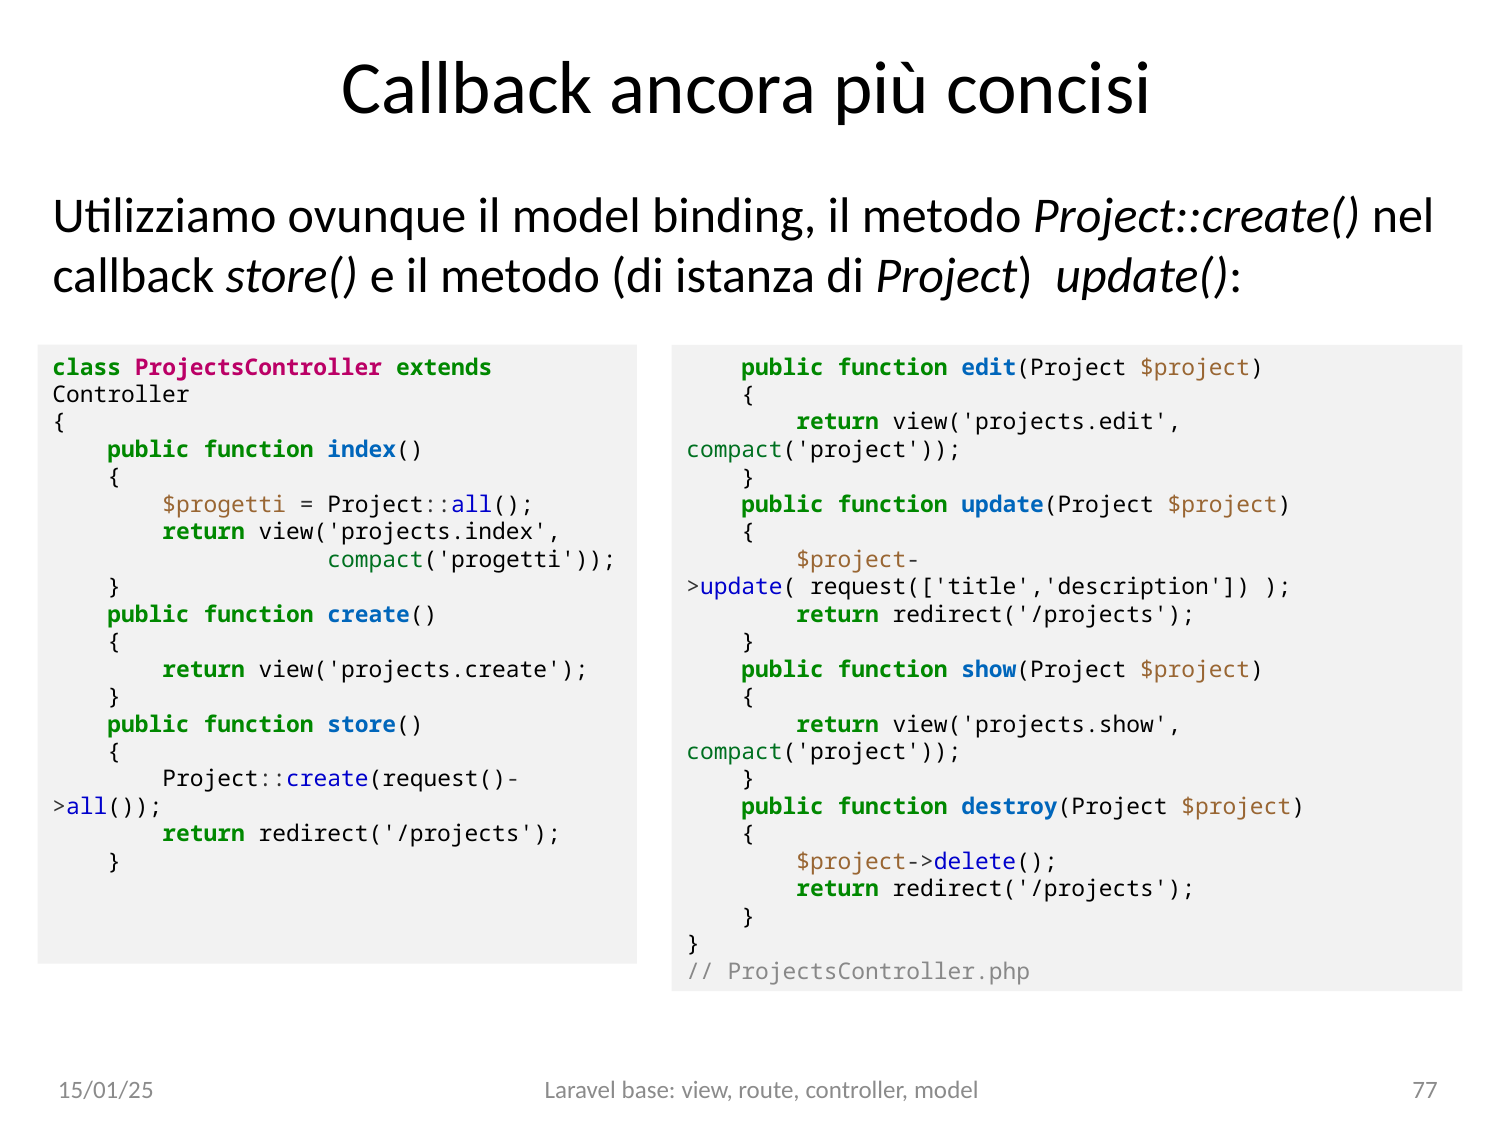

# Callback ancora più concisi
Utilizziamo ovunque il model binding, il metodo Project::create() nel callback store() e il metodo (di istanza di Project)  update():
class ProjectsController extends Controller
{
    public function index()
    {
        $progetti = Project::all();
        return view('projects.index',
                    compact('progetti'));
    }
    public function create()
    {
        return view('projects.create');
    }
    public function store()
    {
        Project::create(request()->all());
        return redirect('/projects');
    }

    public function edit(Project $project)
    {
        return view('projects.edit', compact('project'));
    }
    public function update(Project $project)
    {
        $project->update( request(['title','description']) );
        return redirect('/projects');
    }
    public function show(Project $project)
    {
        return view('projects.show', compact('project'));
    }
    public function destroy(Project $project)
    {
        $project->delete();
        return redirect('/projects');
    }
}
// ProjectsController.php
15/01/25
Laravel base: view, route, controller, model
77